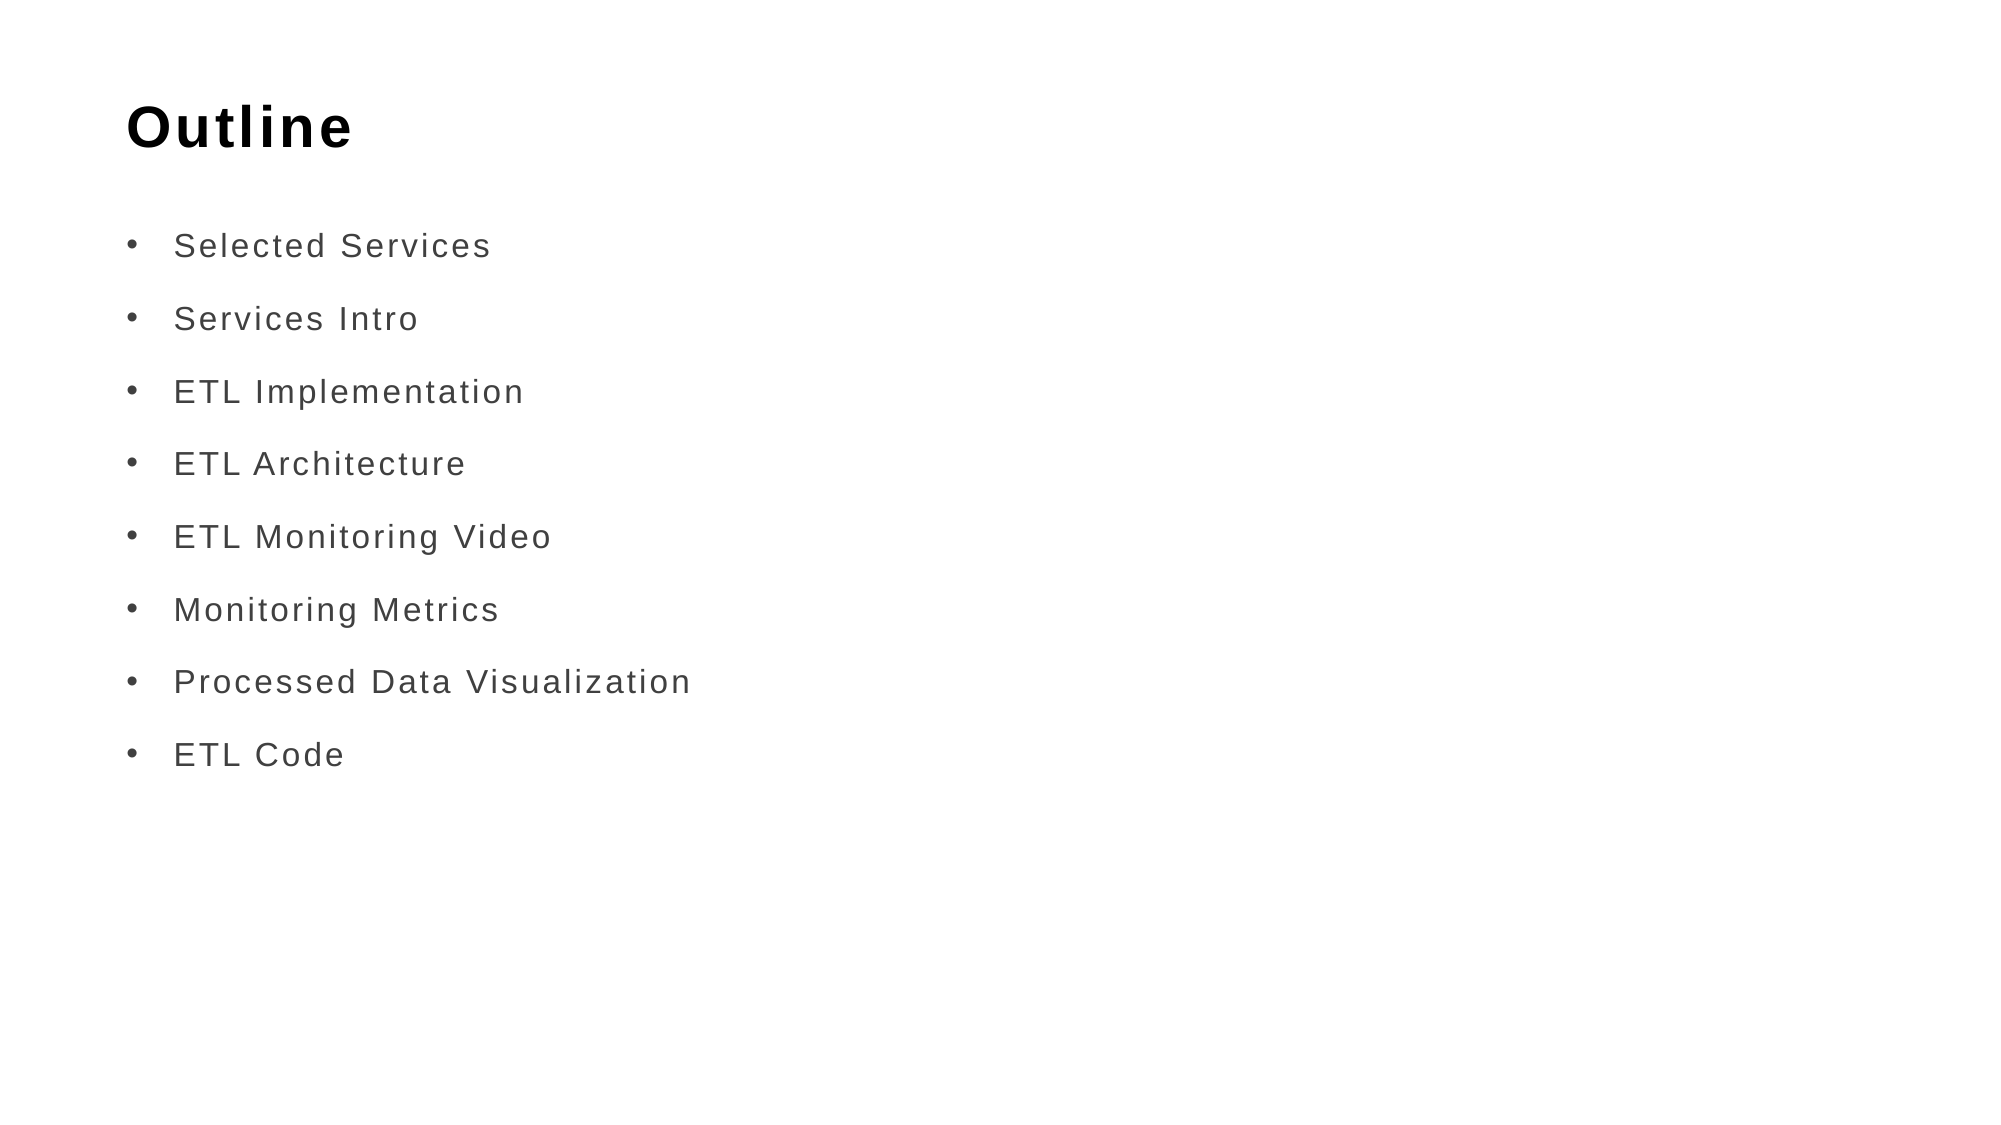

# Outline
Selected Services
Services Intro
ETL Implementation
ETL Architecture
ETL Monitoring Video
Monitoring Metrics
Processed Data Visualization
ETL Code